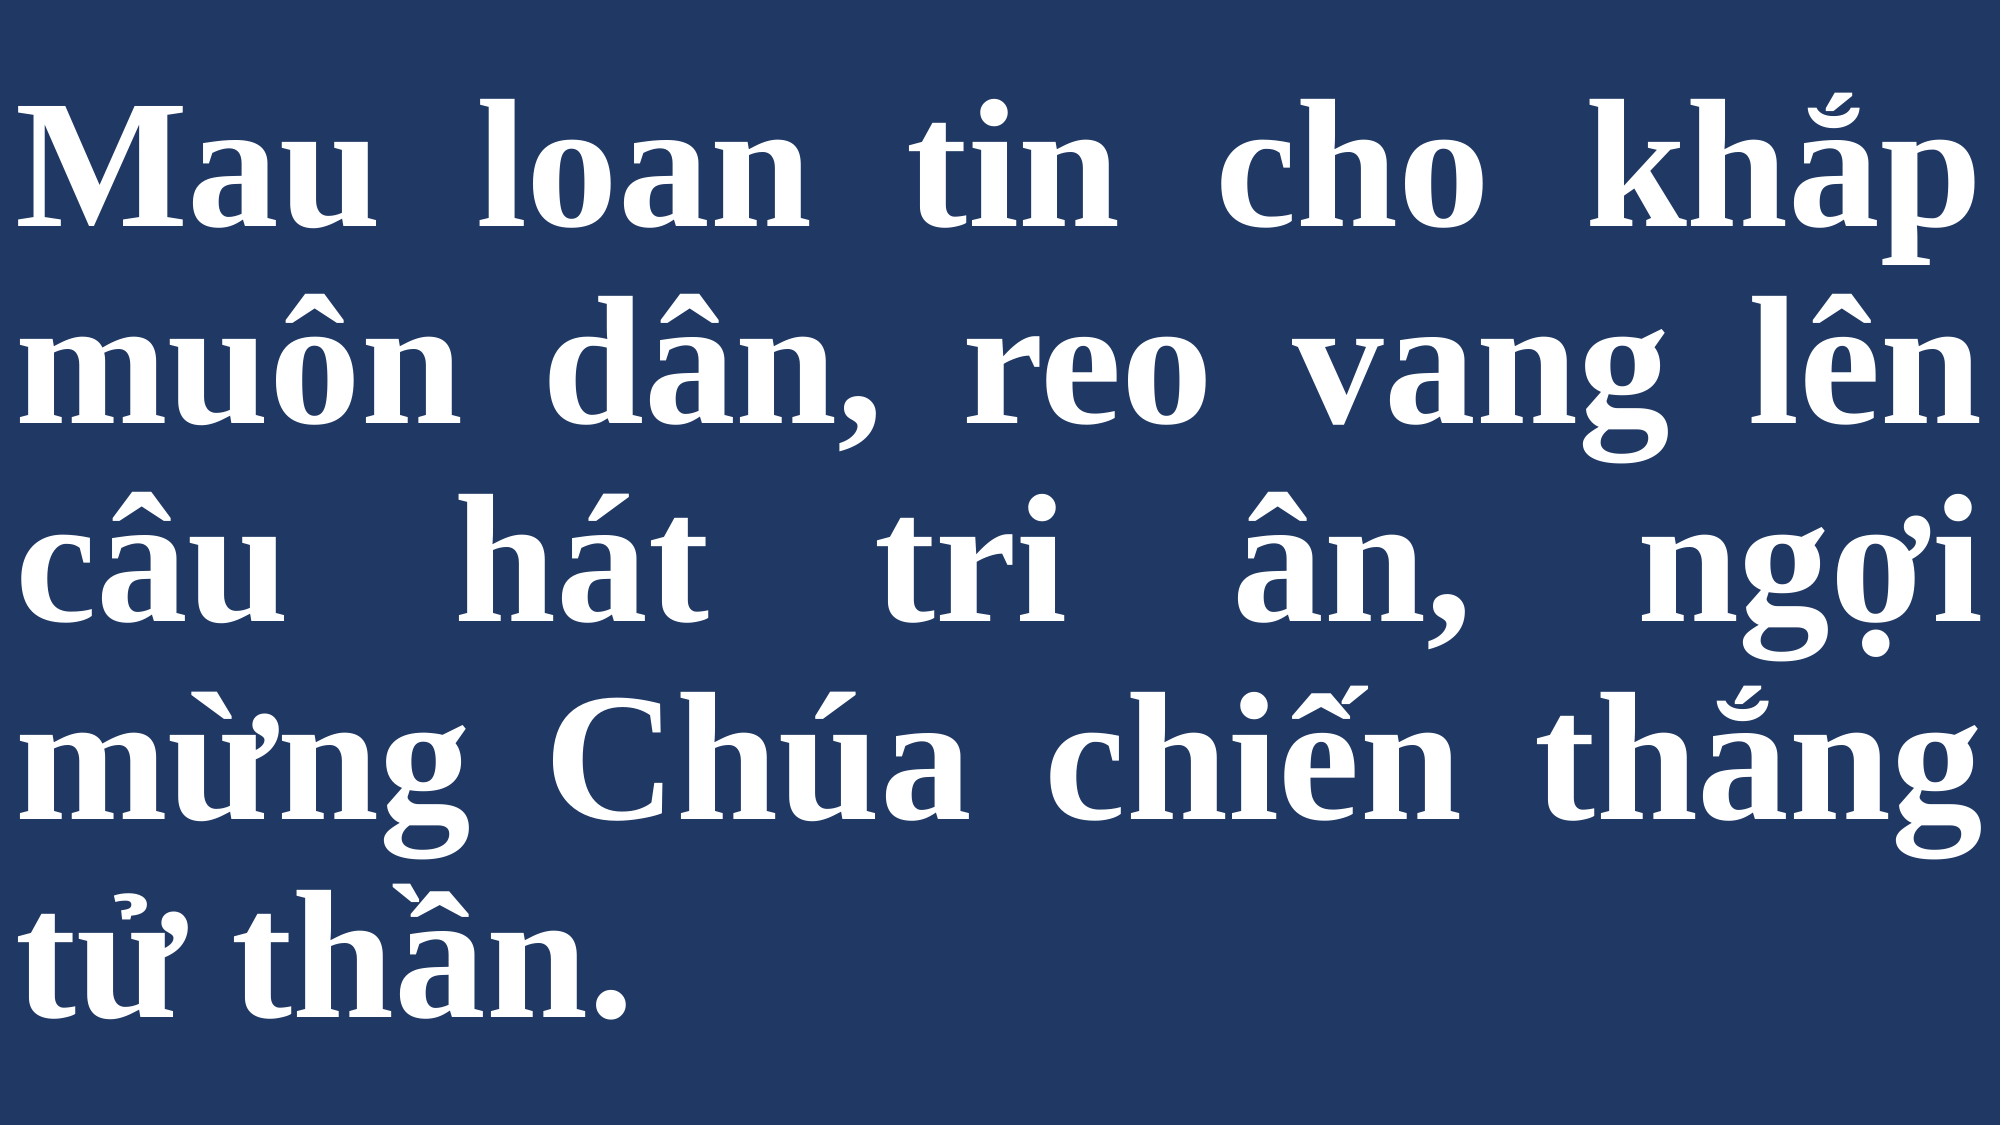

# Mau loan tin cho khắp muôn dân, reo vang lên câu hát tri ân, ngợi mừng Chúa chiến thắng tử thần.